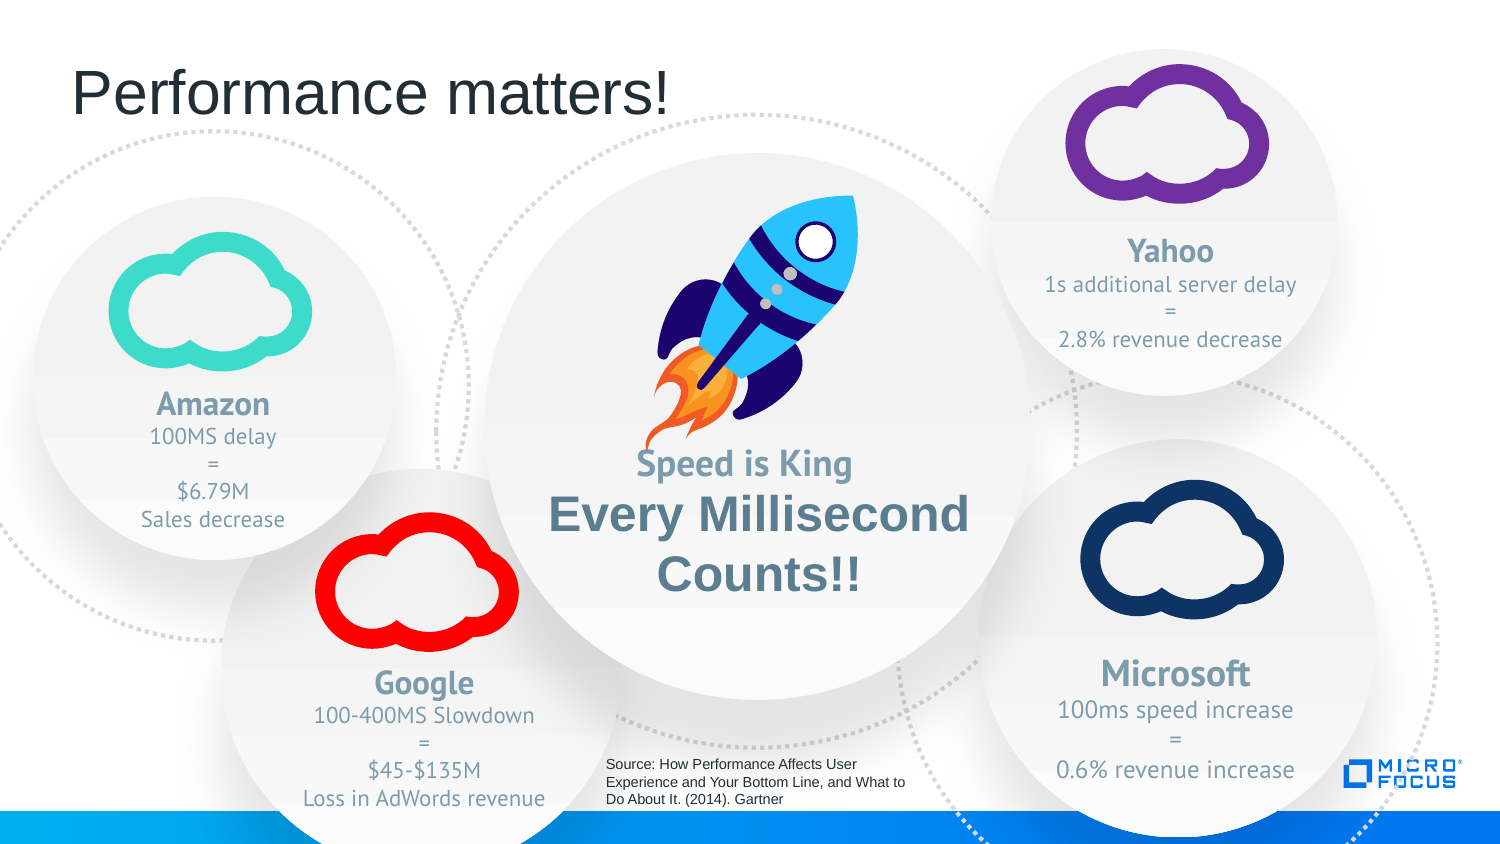

# Performance matters!

Yahoo
1s additional server delay
=
2.8% revenue decrease

Amazon
100MS delay
=
$6.79M
Sales decrease

Speed is King

Every Millisecond Counts!!

Microsoft
100ms speed increase
=
0.6% revenue increase
Google
100-400MS Slowdown
=
$45-$135M
Loss in AdWords revenue
Source: How Performance Affects User Experience and Your Bottom Line, and What to Do About It. (2014). Gartner